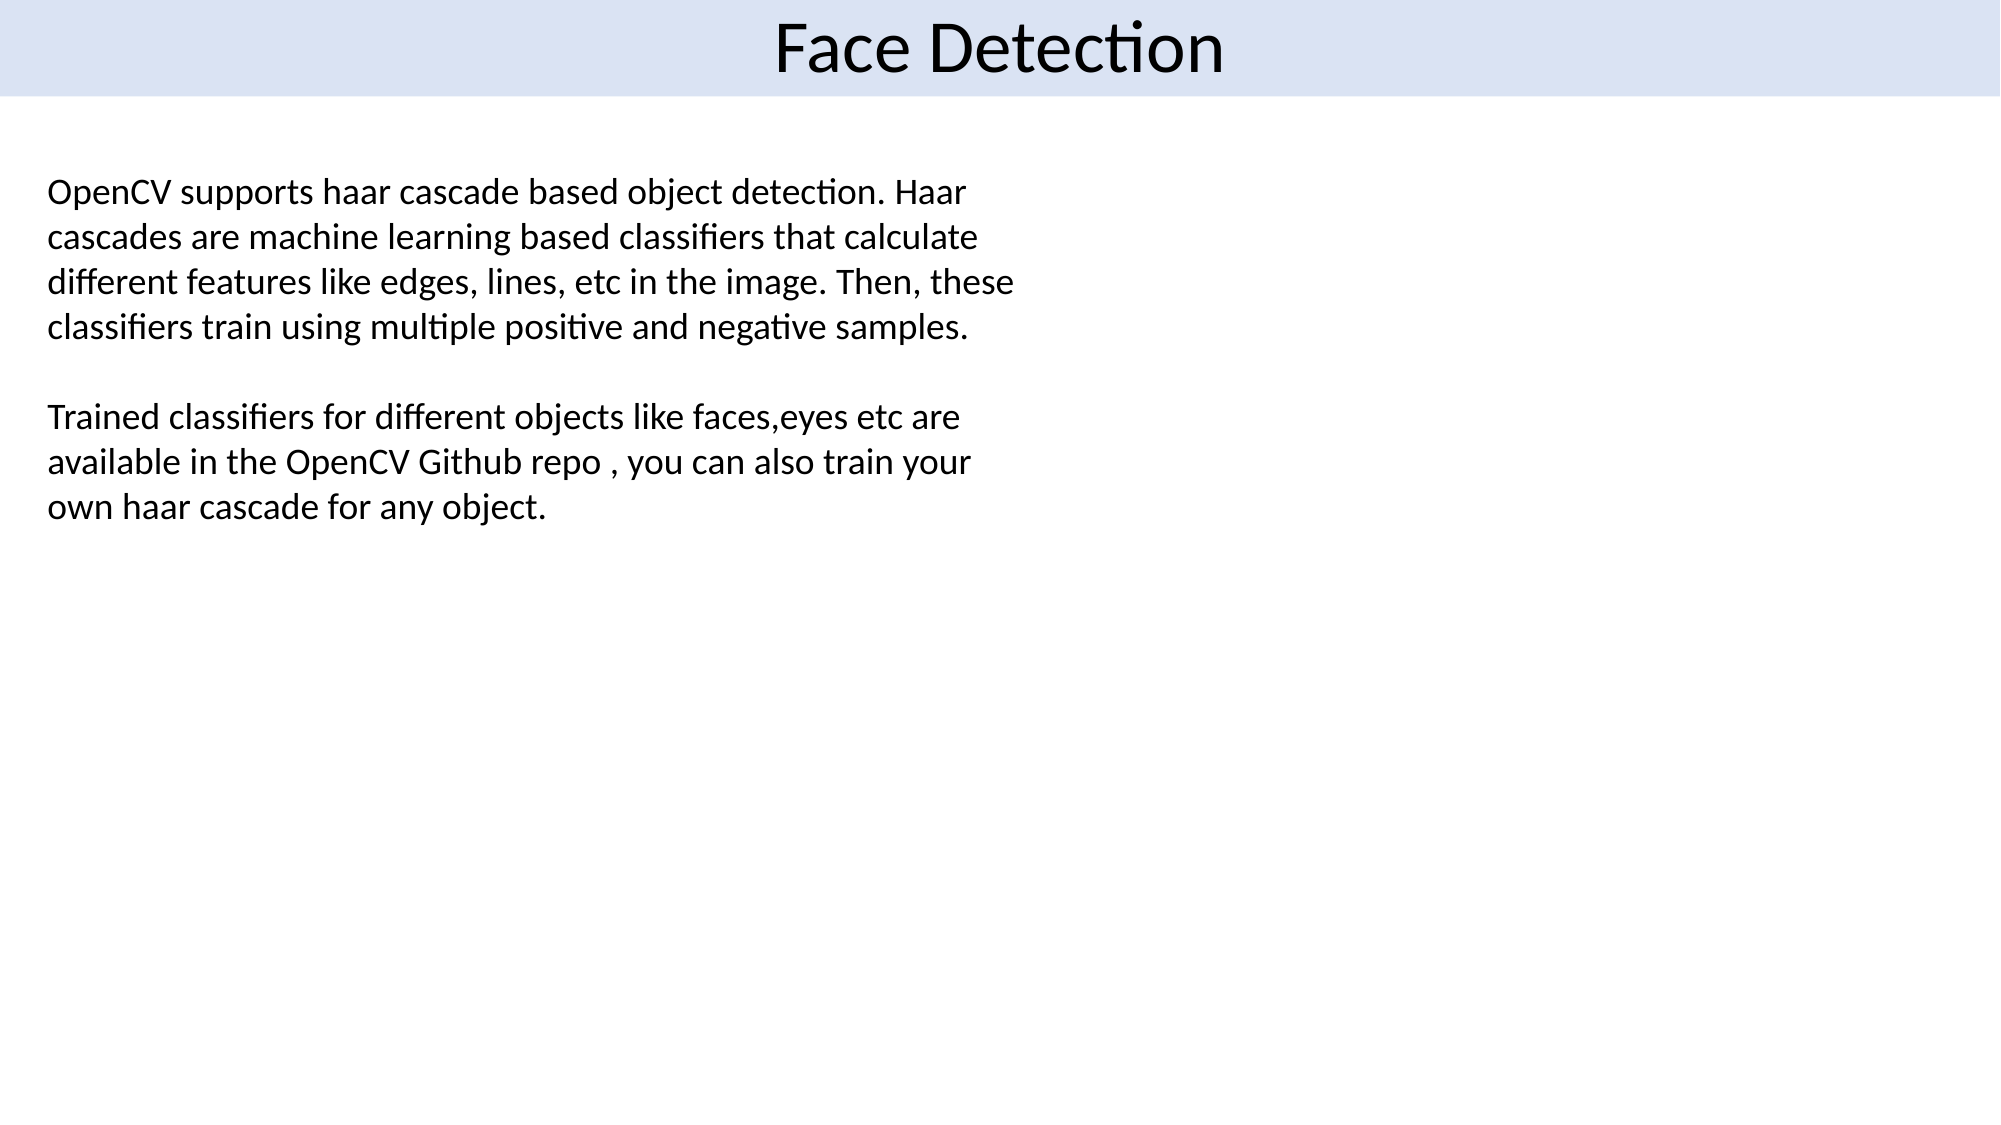

Face Detection
OpenCV supports haar cascade based object detection. Haar cascades are machine learning based classifiers that calculate different features like edges, lines, etc in the image. Then, these classifiers train using multiple positive and negative samples.

Trained classifiers for different objects like faces,eyes etc are available in the OpenCV Github repo , you can also train your own haar cascade for any object.